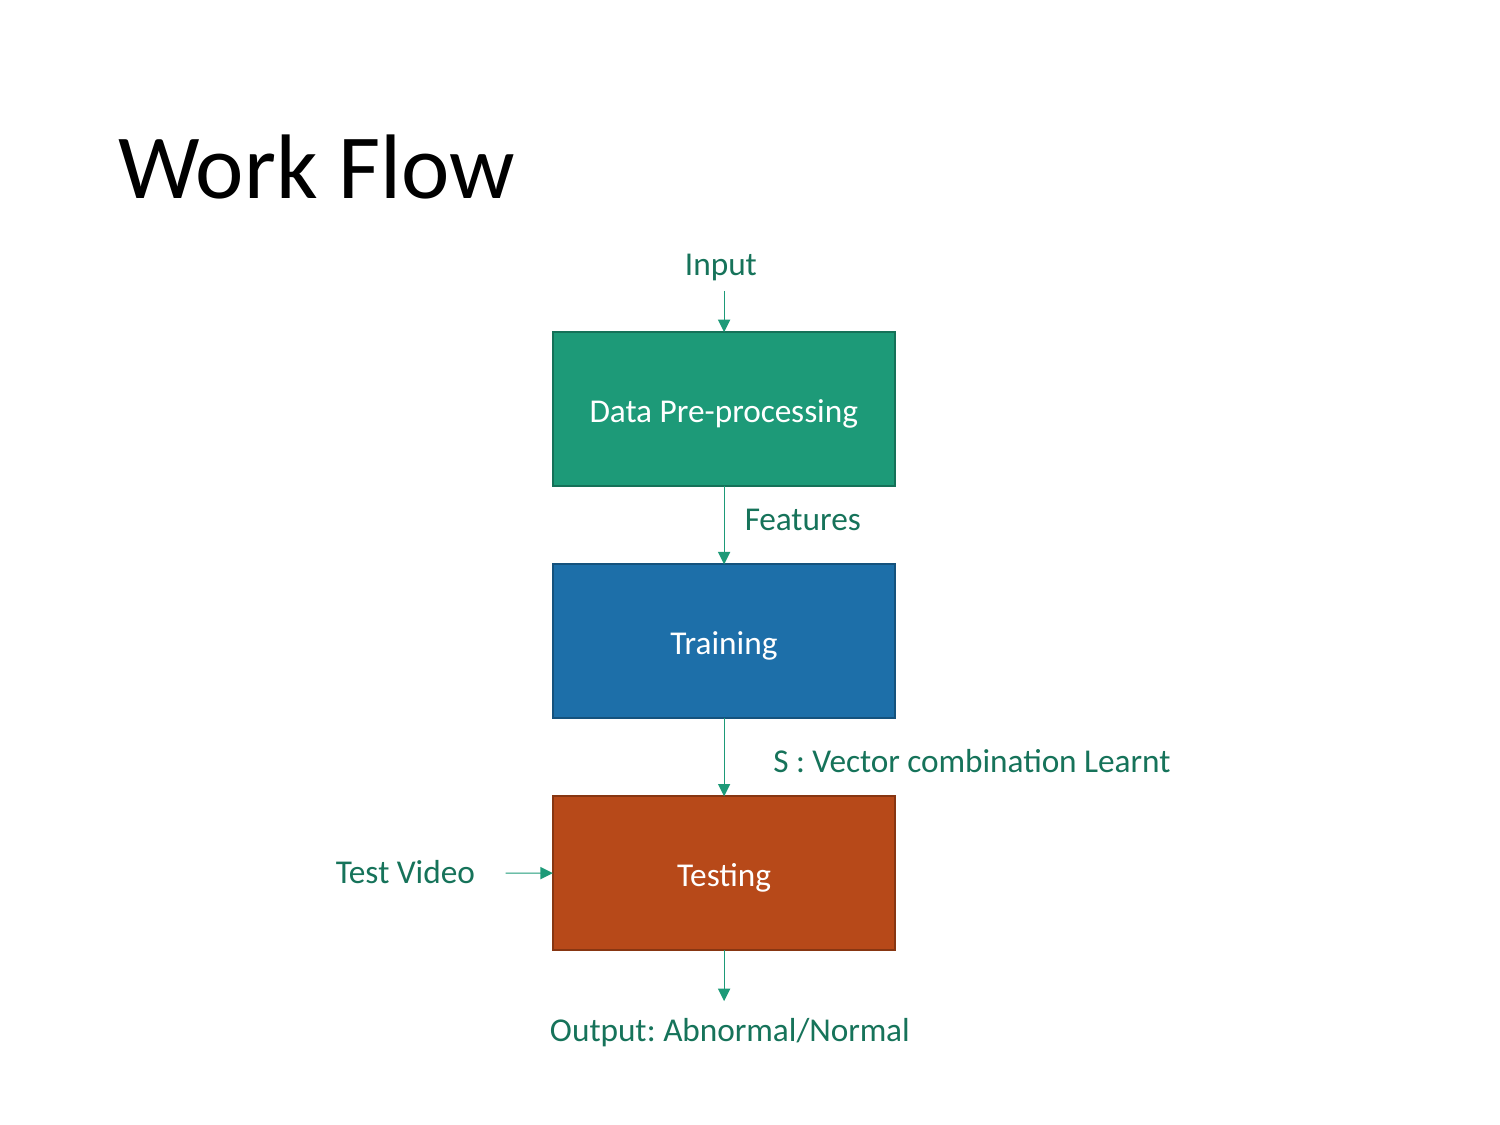

# Work Flow
Input
Data Pre-processing
Features
Training
S : Vector combination Learnt
Testing
Test Video
Output: Abnormal/Normal